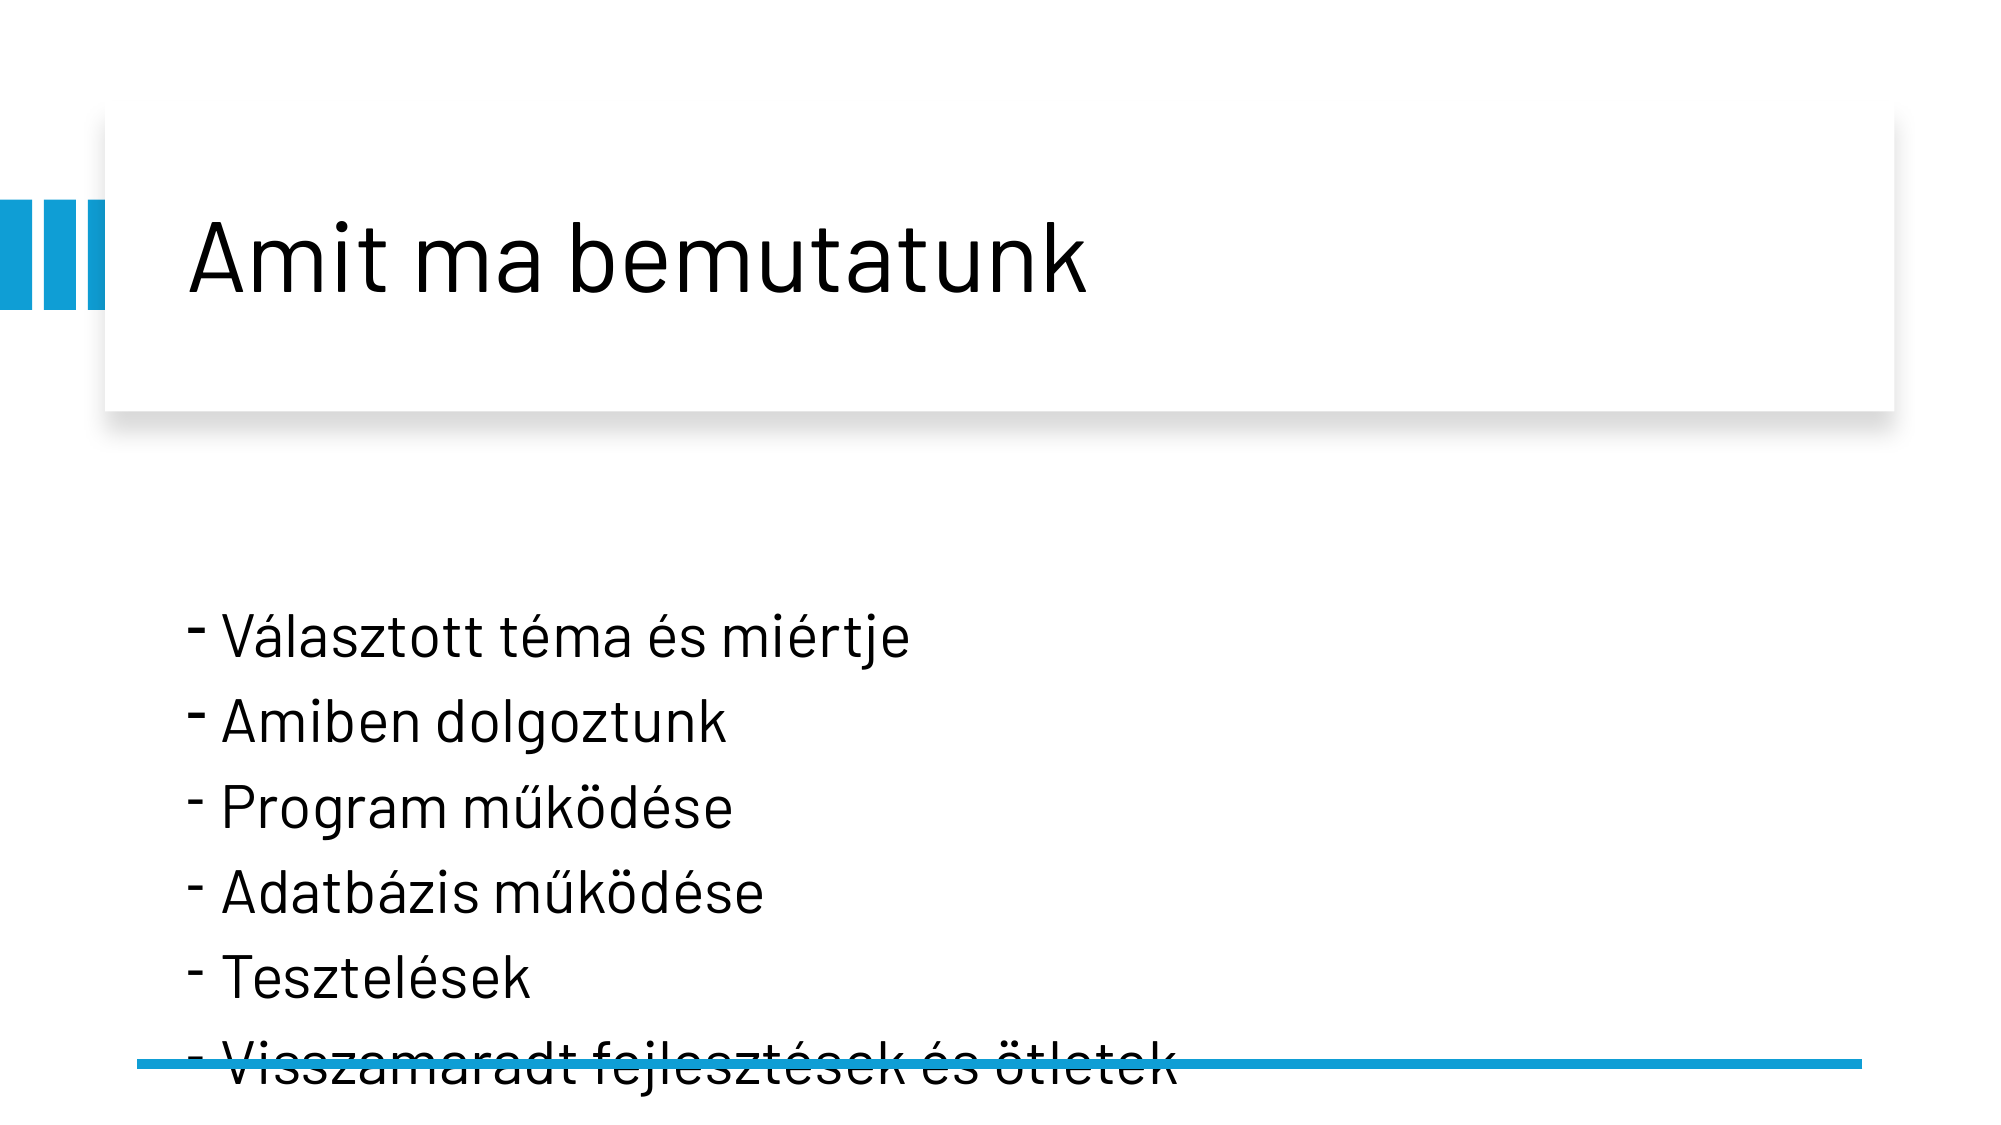

# Amit ma bemutatunk

Választott téma és miértje
Amiben dolgoztunk
Program működése
Adatbázis működése
Tesztelések
Visszamaradt fejlesztések és ötletek